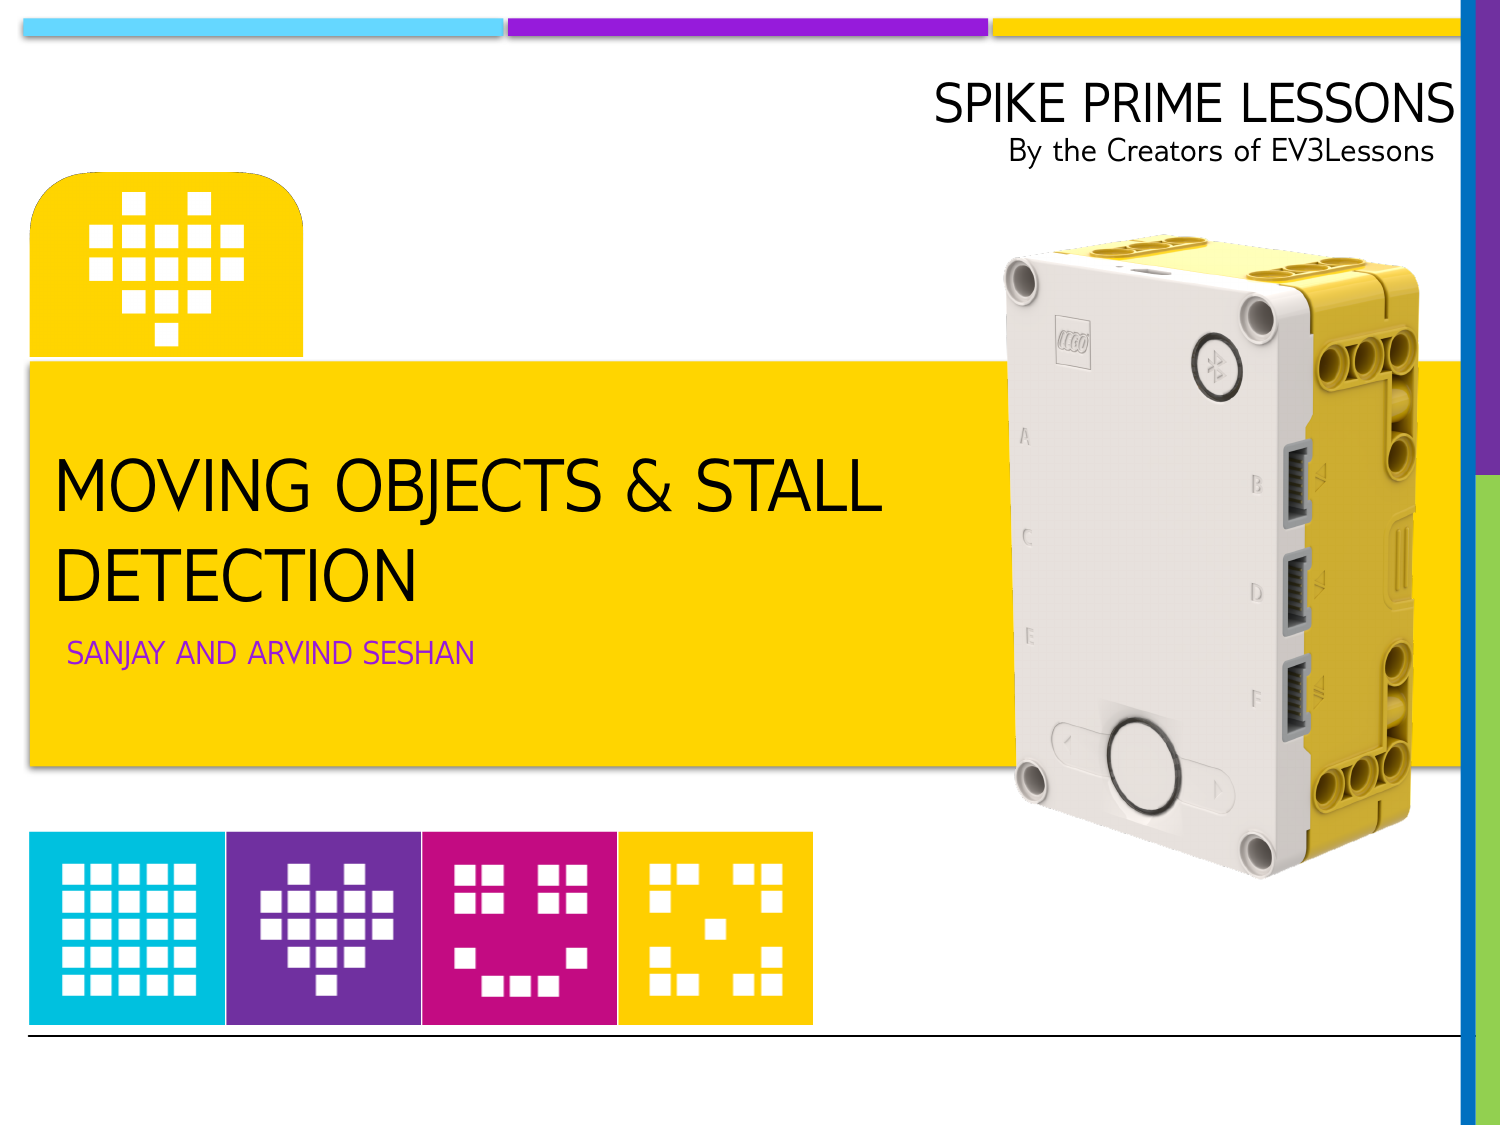

# moving objects & Stall Detection
Sanjay and Arvind Seshan